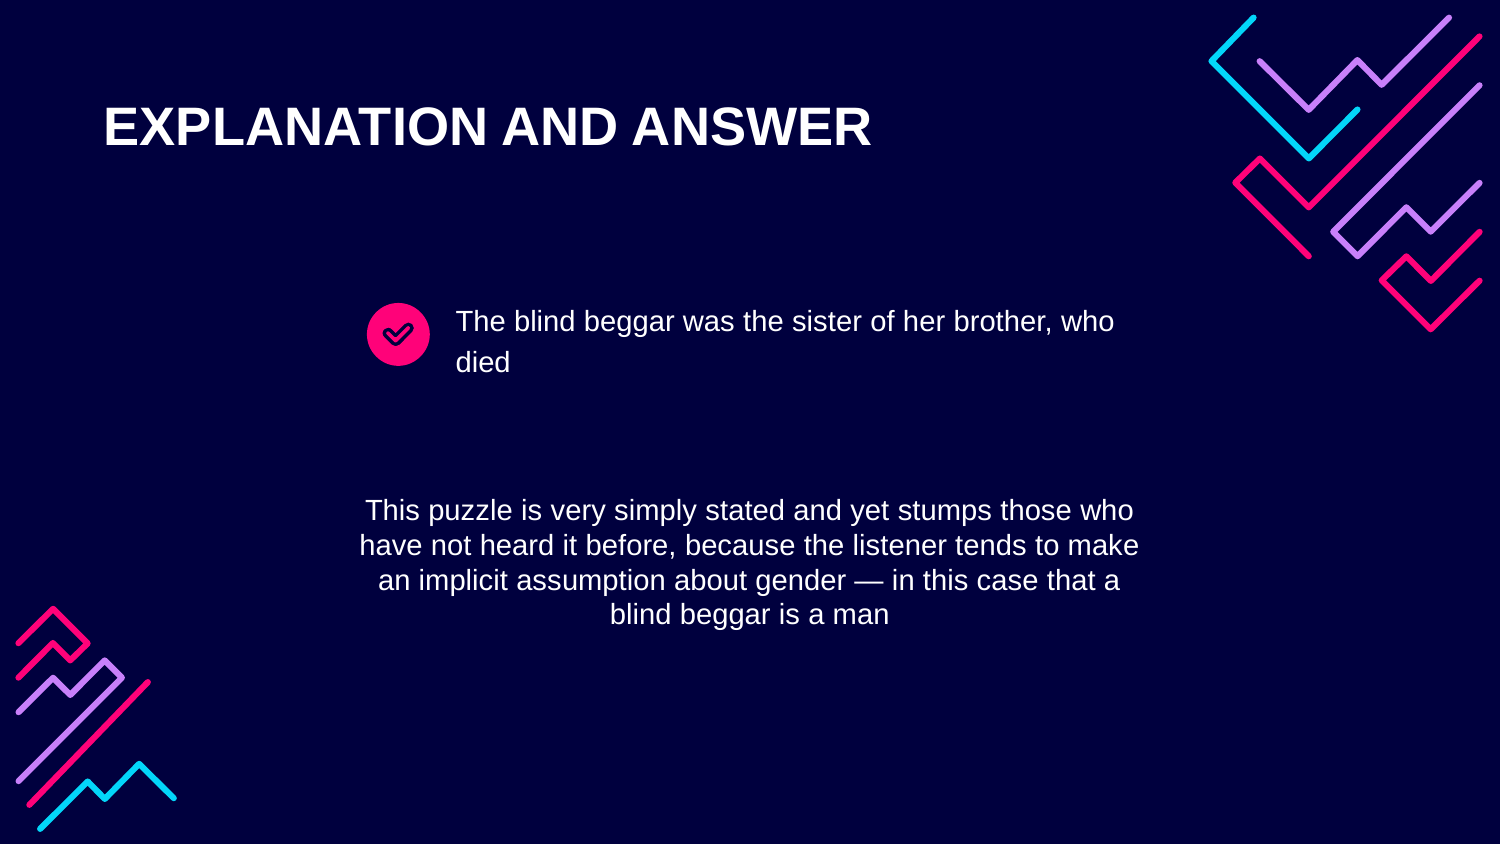

# EXPLANATION AND ANSWER
The blind beggar was the sister of her brother, who died

This puzzle is very simply stated and yet stumps those who have not heard it before, because the listener tends to make an implicit assumption about gender — in this case that a blind beggar is a man